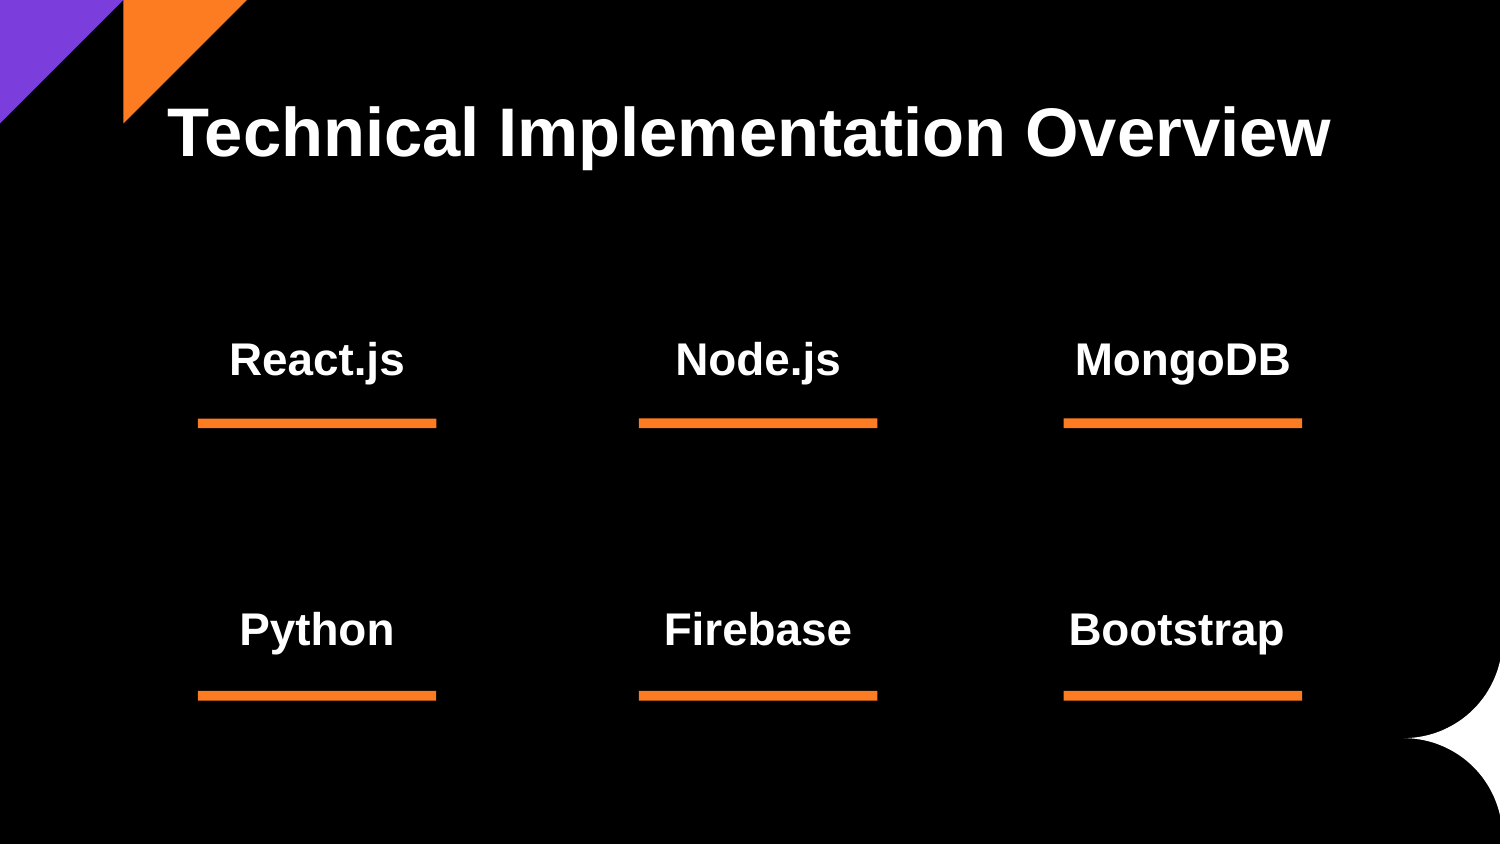

# Technical Implementation Overview

React.js
Node.js
MongoDB

Python
Firebase
Bootstrap